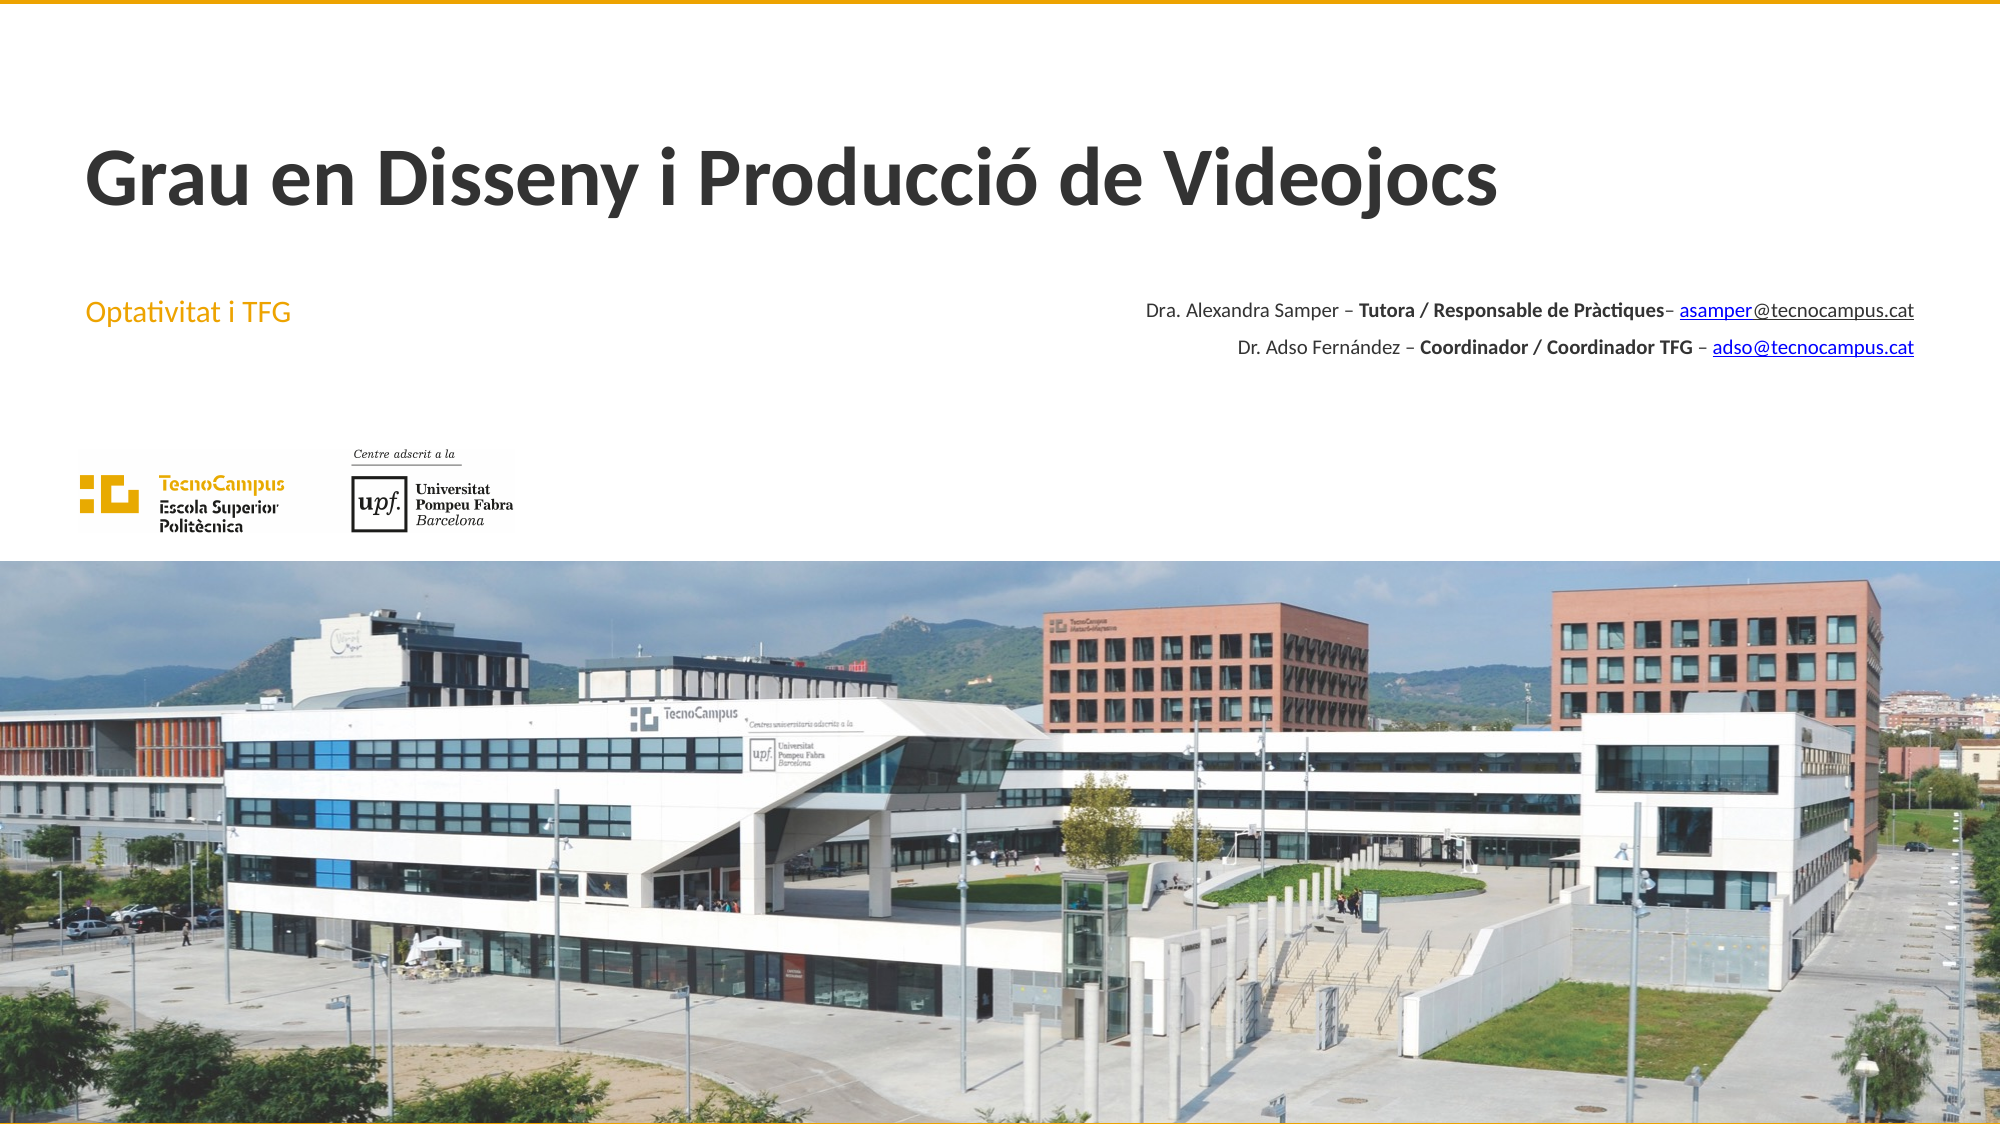

# Grau en Disseny i Producció de Videojocs
Optativitat i TFG
Dra. Alexandra Samper – Tutora / Responsable de Pràctiques– asamper@tecnocampus.cat
Dr. Adso Fernández – Coordinador / Coordinador TFG – adso@tecnocampus.cat